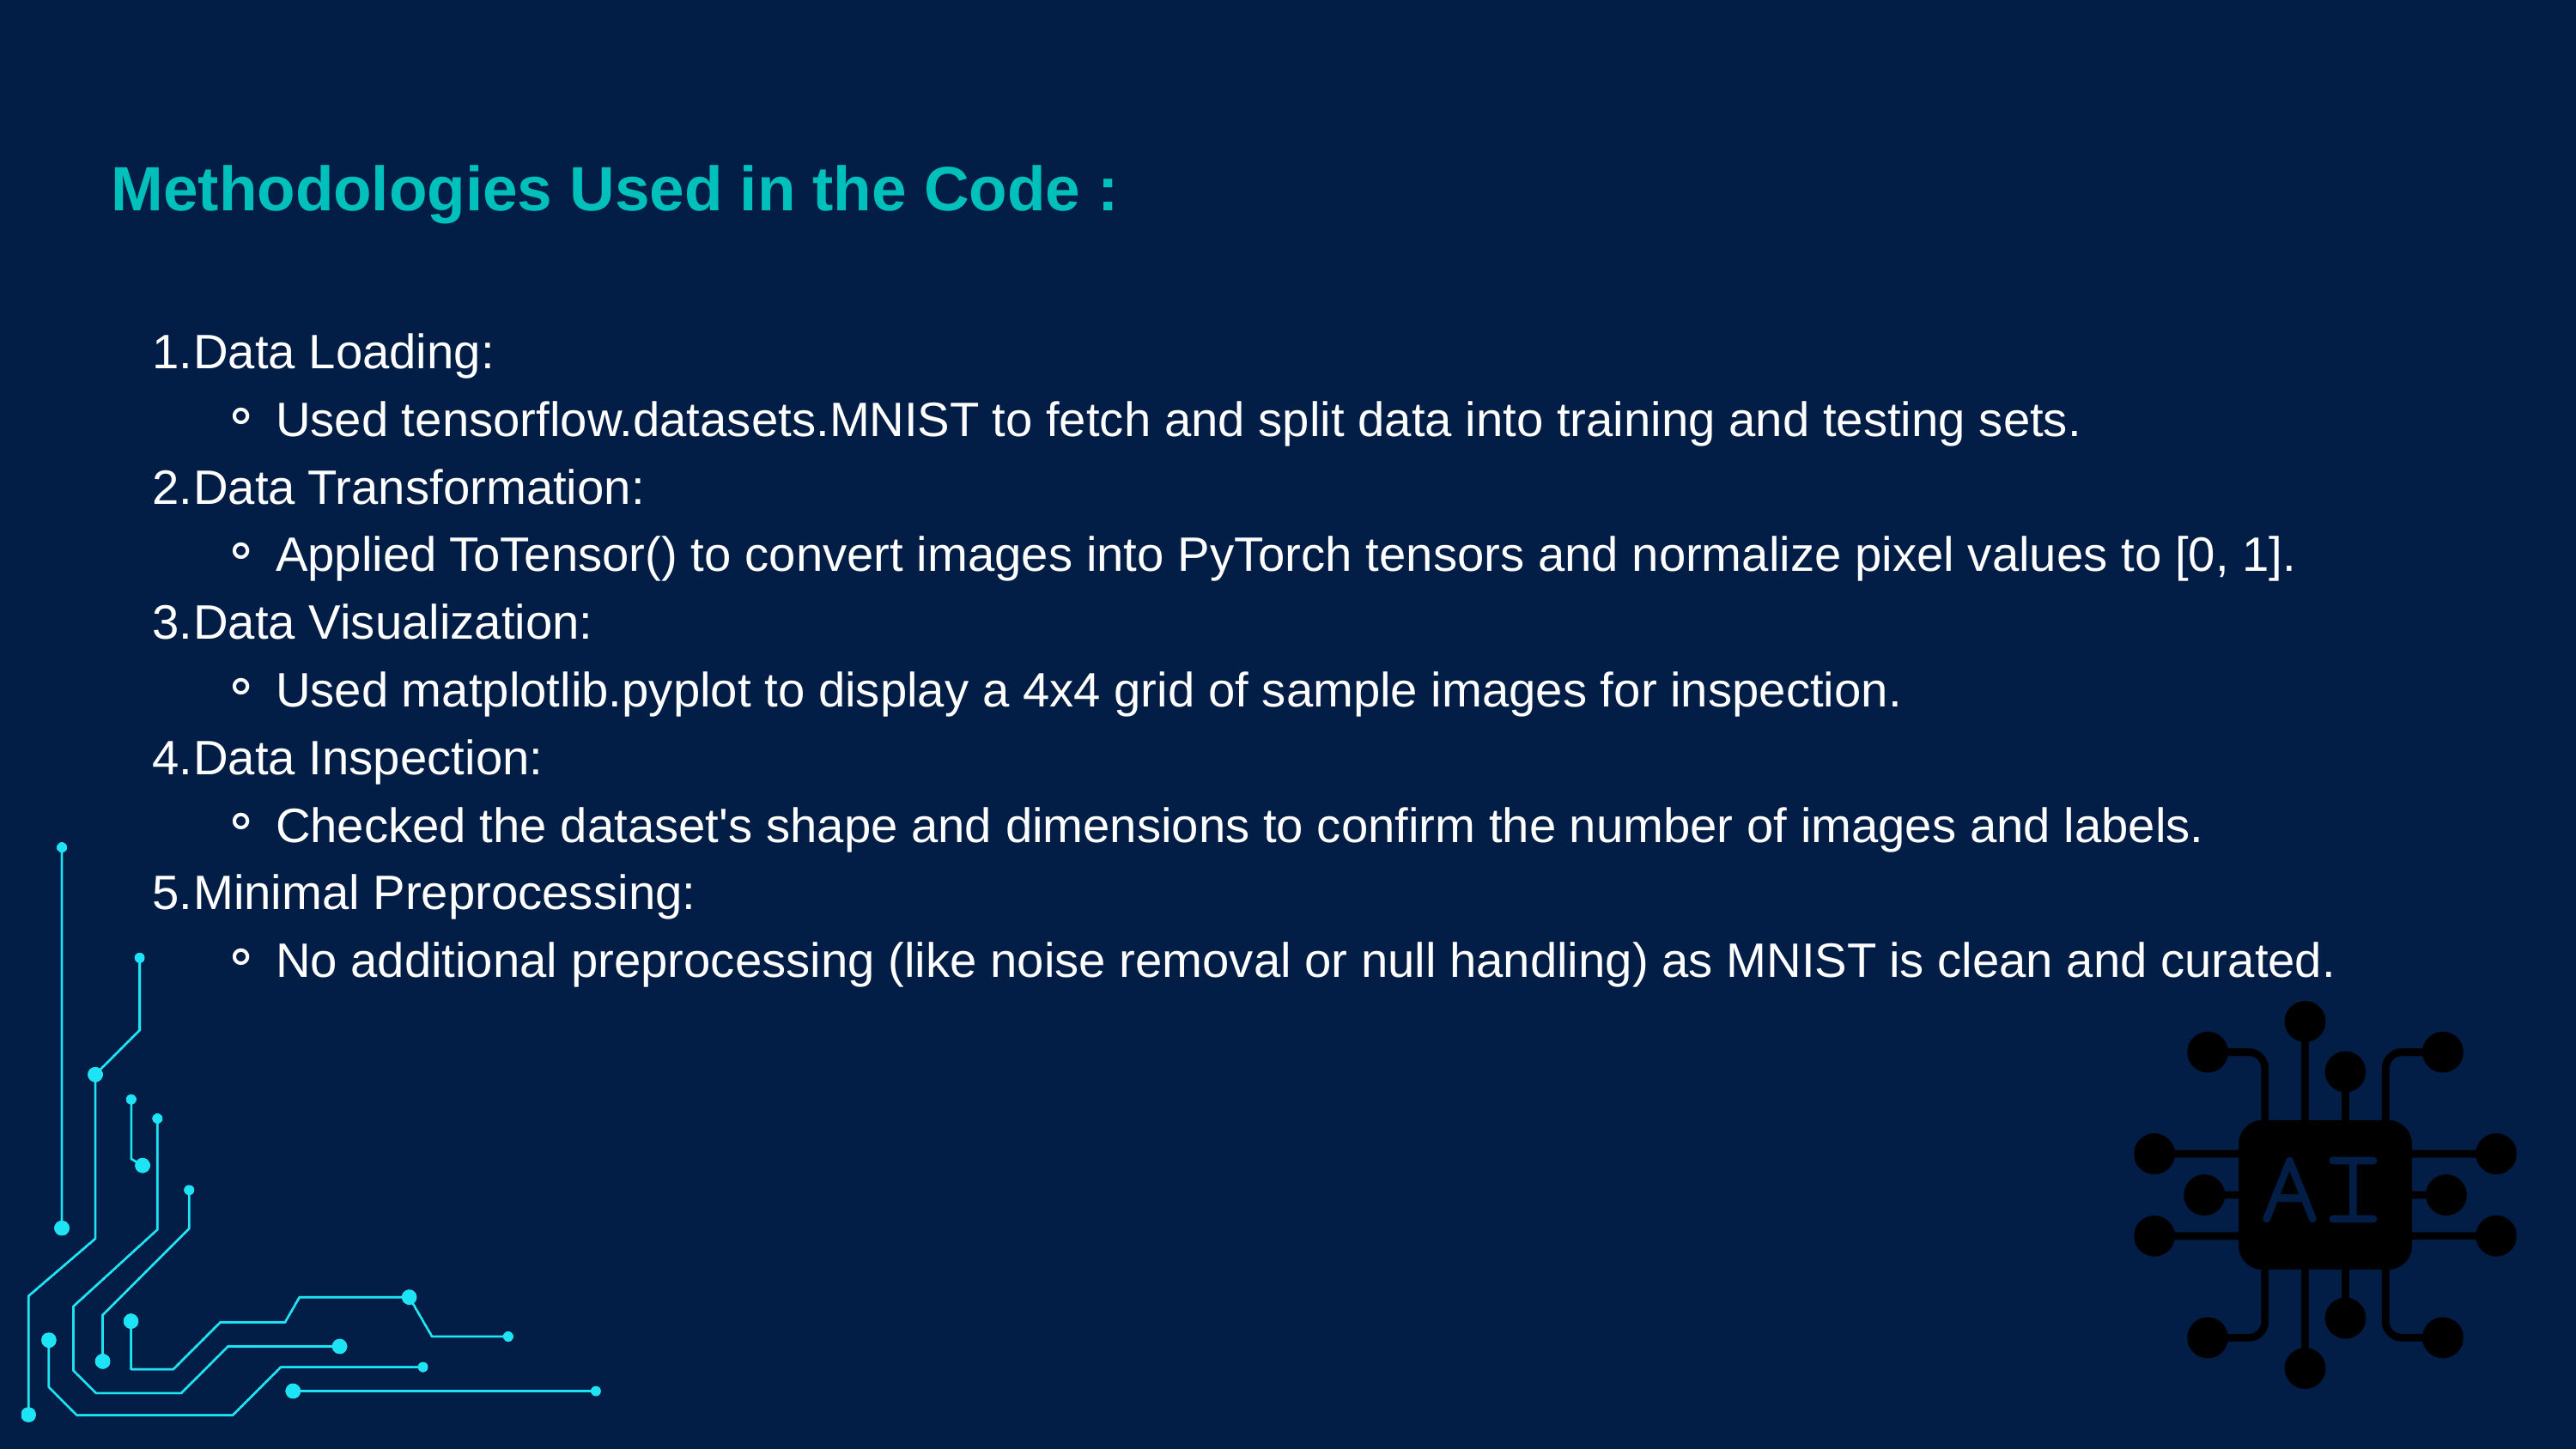

Methodologies Used in the Code :

Data Loading:
Used tensorflow.datasets.MNIST to fetch and split data into training and testing sets.
Data Transformation:
Applied ToTensor() to convert images into PyTorch tensors and normalize pixel values to [0, 1].
Data Visualization:
Used matplotlib.pyplot to display a 4x4 grid of sample images for inspection.
Data Inspection:
Checked the dataset's shape and dimensions to confirm the number of images and labels.
Minimal Preprocessing:
No additional preprocessing (like noise removal or null handling) as MNIST is clean and curated.